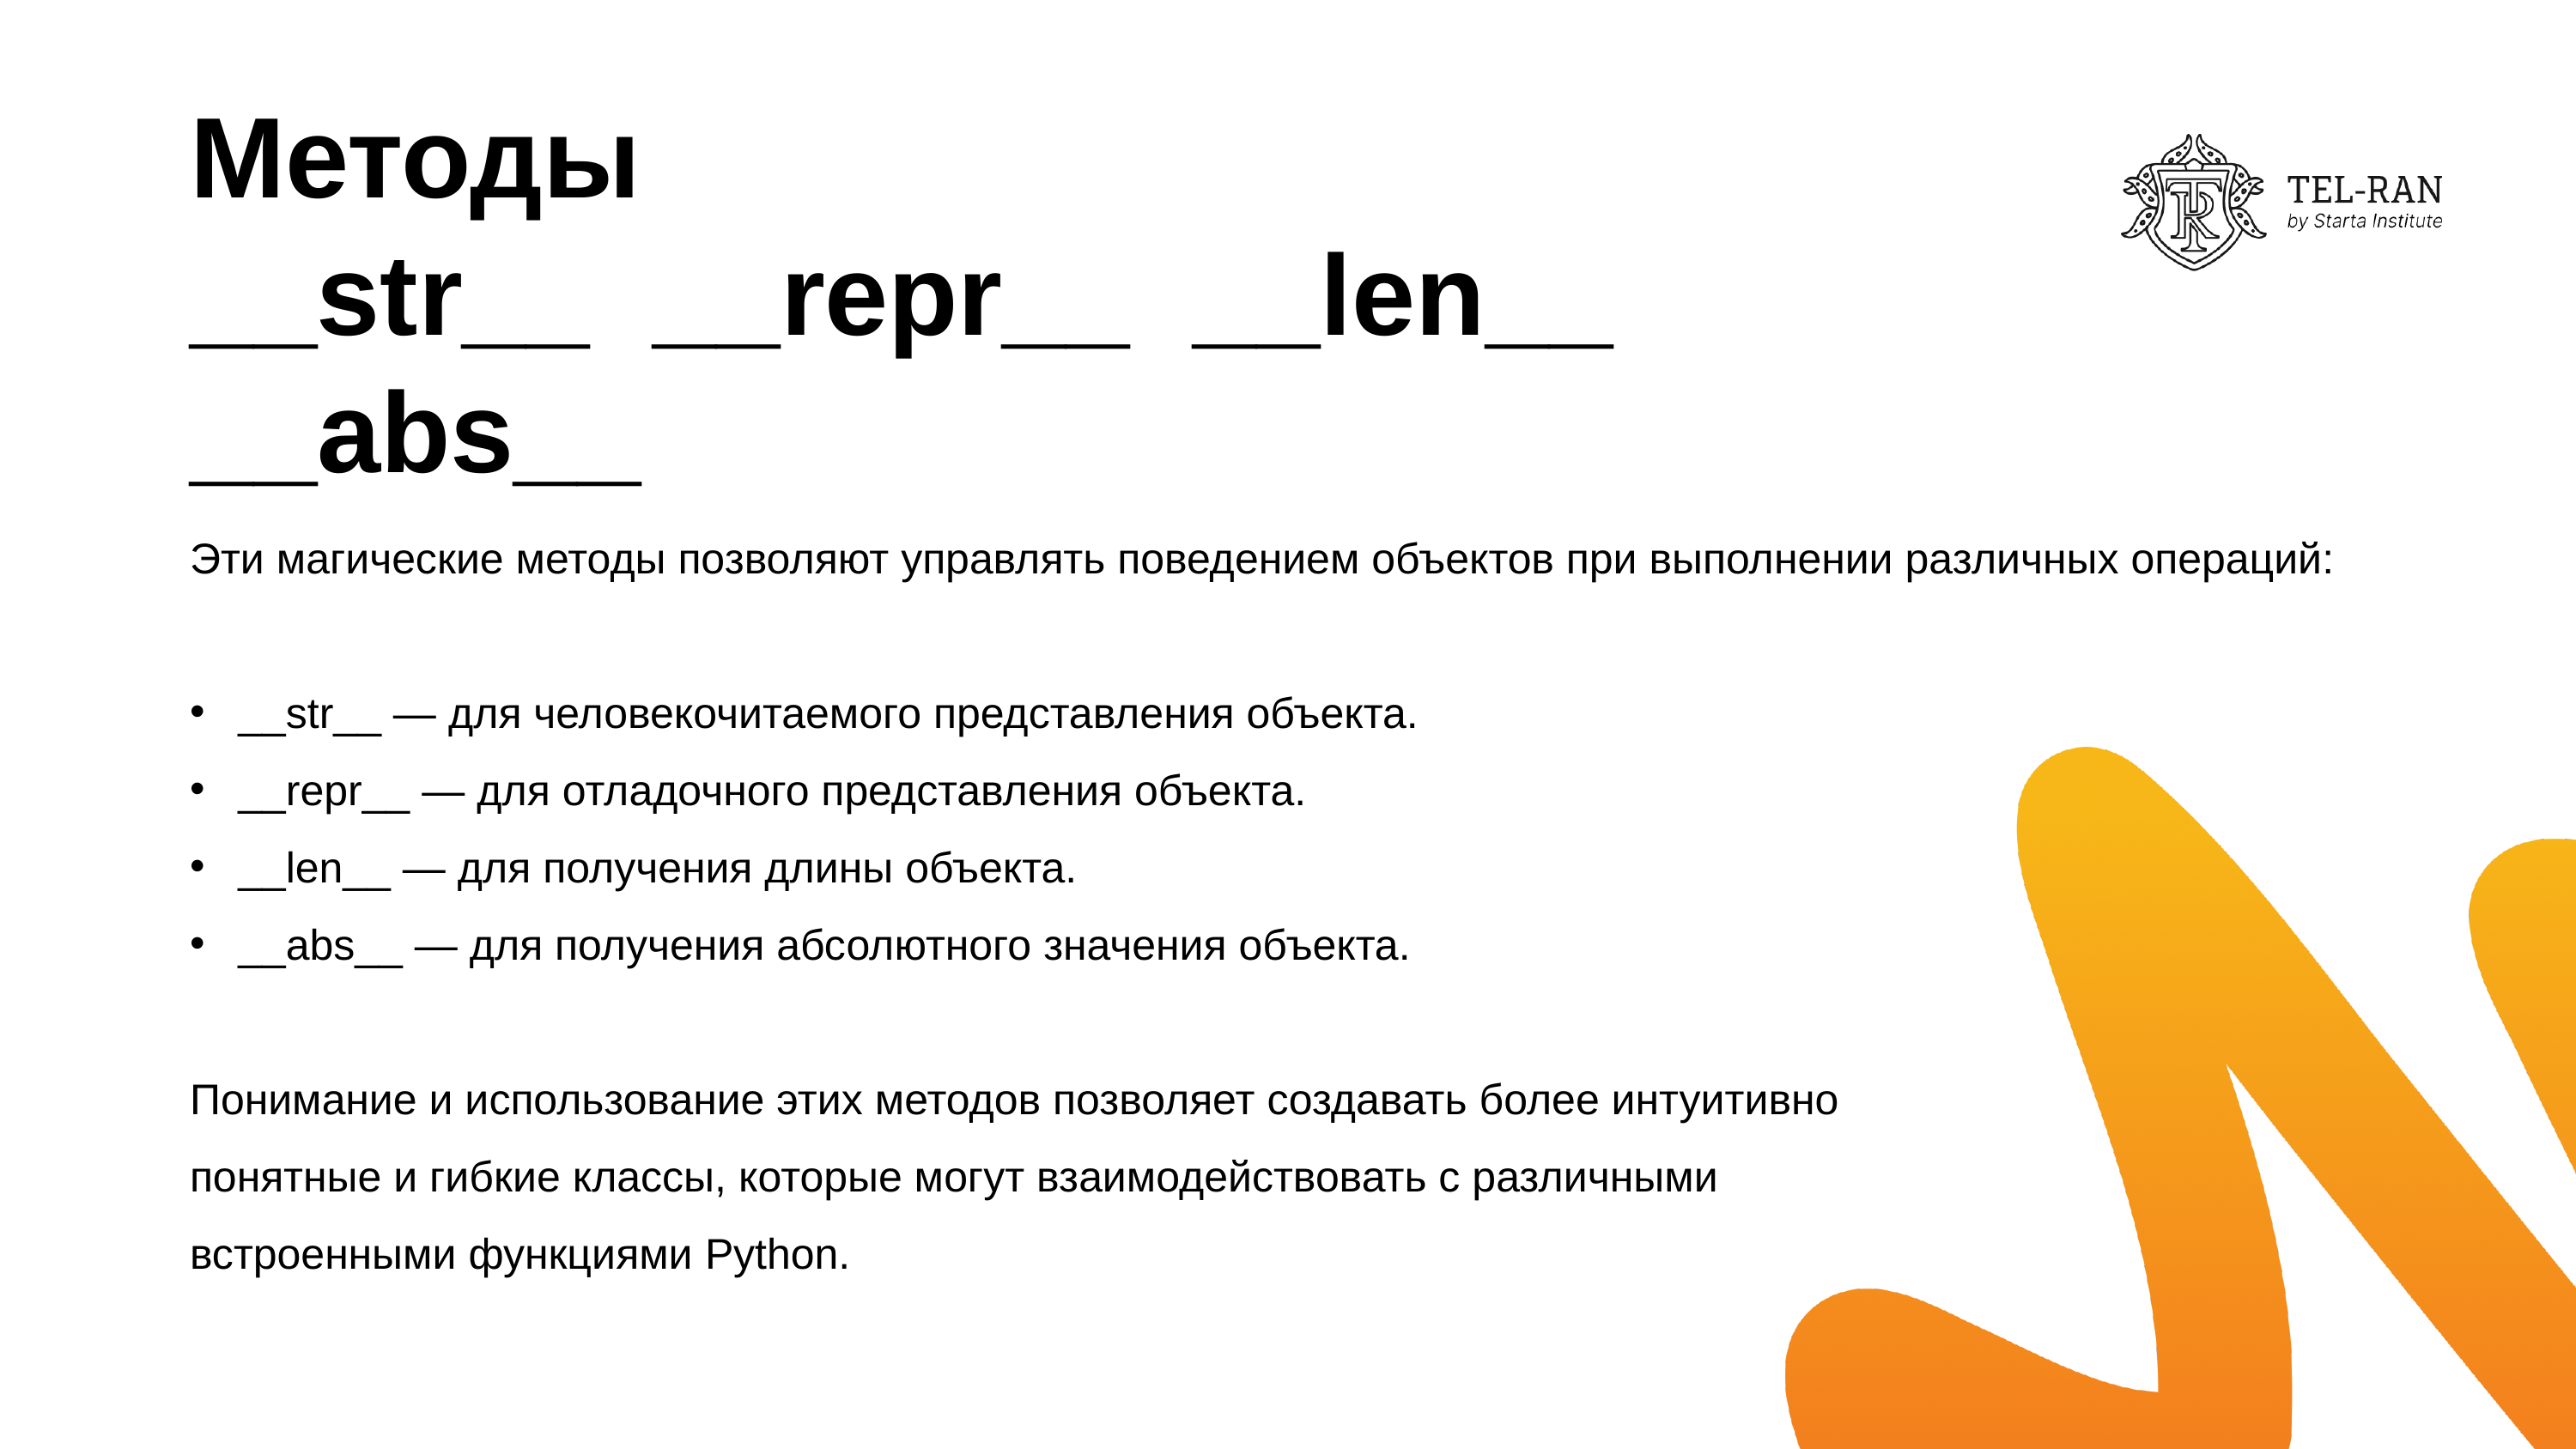

# Методы __str__  __repr__  __len__  __abs__
Эти магические методы позволяют управлять поведением объектов при выполнении различных операций:

__str__ — для человекочитаемого представления объекта.
__repr__ — для отладочного представления объекта.
__len__ — для получения длины объекта.
__abs__ — для получения абсолютного значения объекта.

Понимание и использование этих методов позволяет создавать более интуитивно
понятные и гибкие классы, которые могут взаимодействовать с различными
встроенными функциями Python.